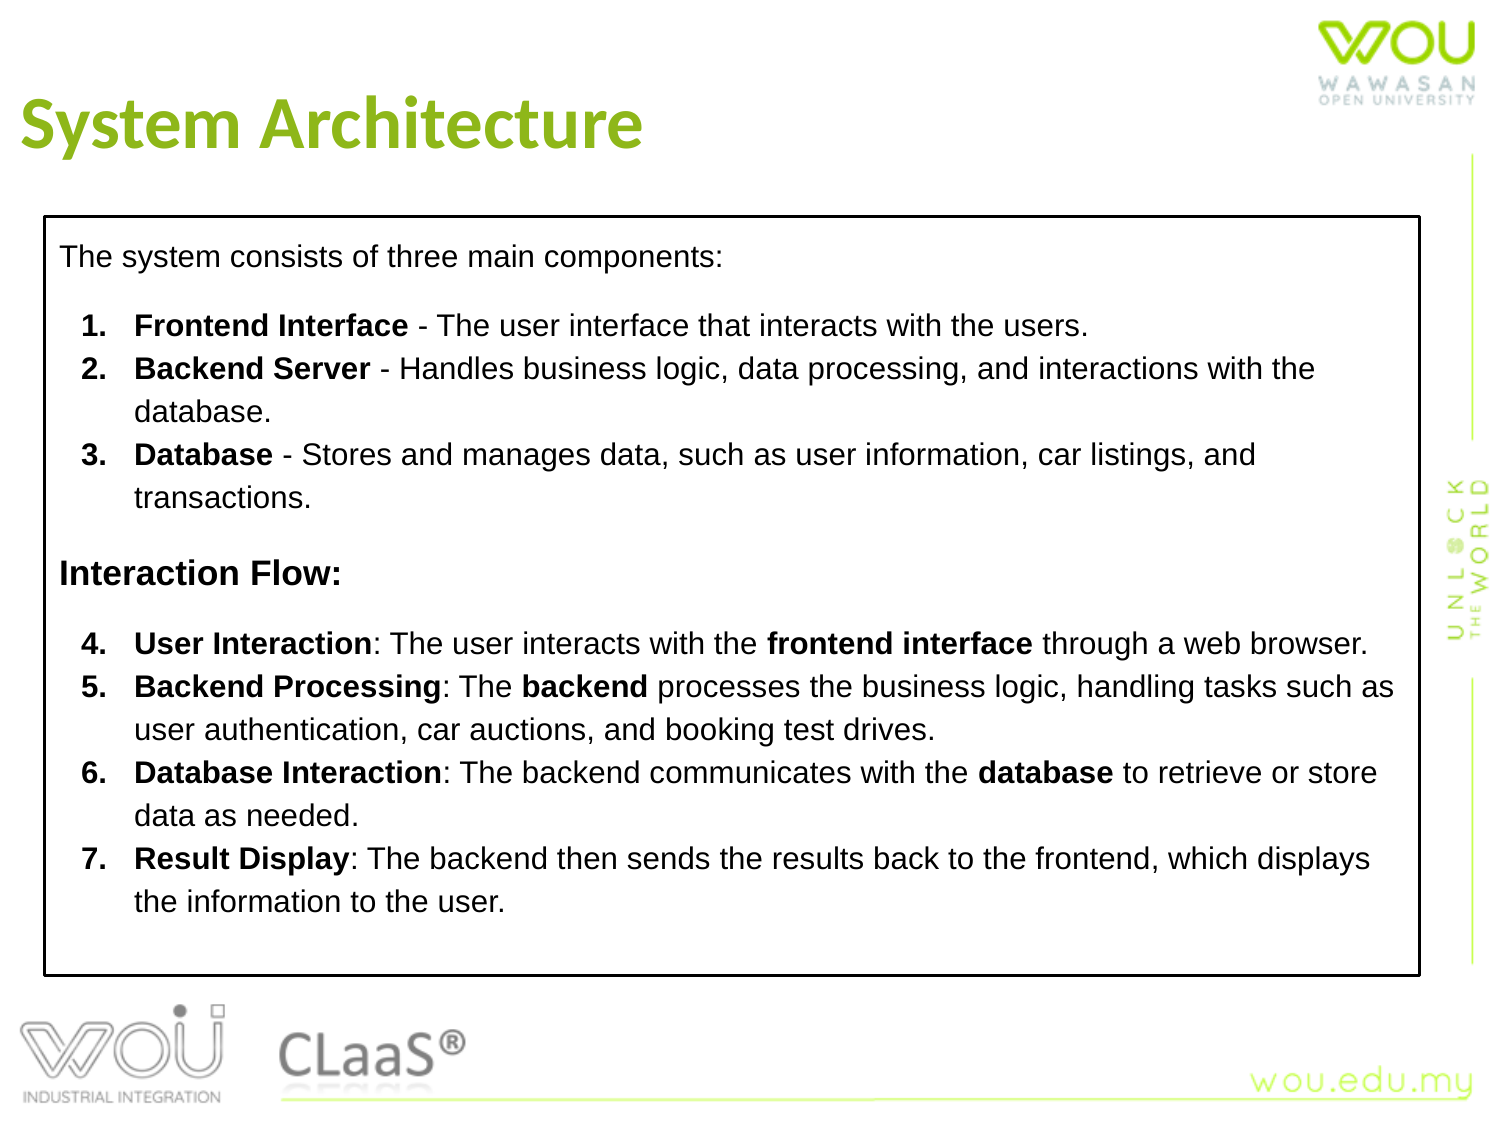

System Architecture
The system consists of three main components:
Frontend Interface - The user interface that interacts with the users.
Backend Server - Handles business logic, data processing, and interactions with the database.
Database - Stores and manages data, such as user information, car listings, and transactions.
Interaction Flow:
User Interaction: The user interacts with the frontend interface through a web browser.
Backend Processing: The backend processes the business logic, handling tasks such as user authentication, car auctions, and booking test drives.
Database Interaction: The backend communicates with the database to retrieve or store data as needed.
Result Display: The backend then sends the results back to the frontend, which displays the information to the user.